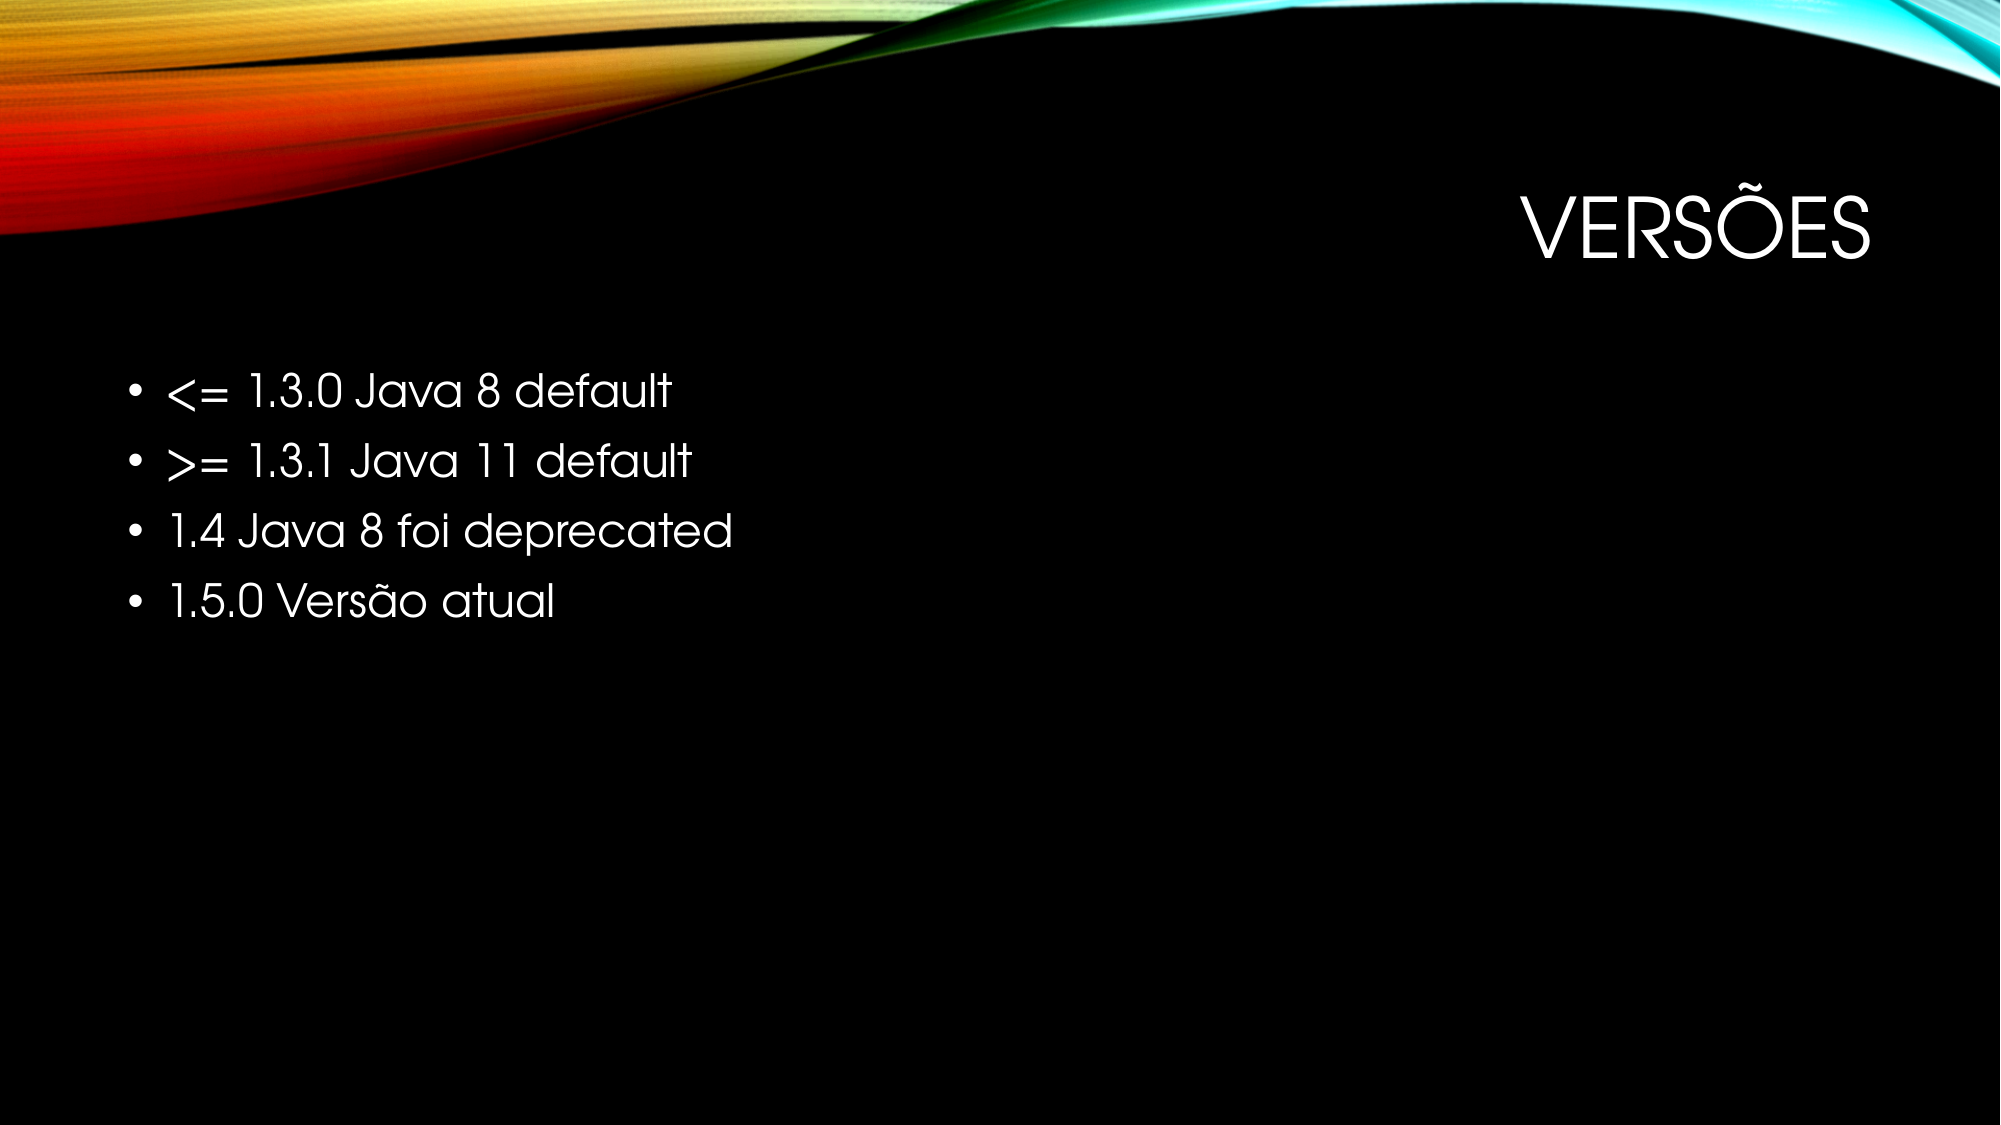

# VERSÕES
<= 1.3.0 Java 8 default
>= 1.3.1 Java 11 default
1.4 Java 8 foi deprecated
1.5.0 Versão atual